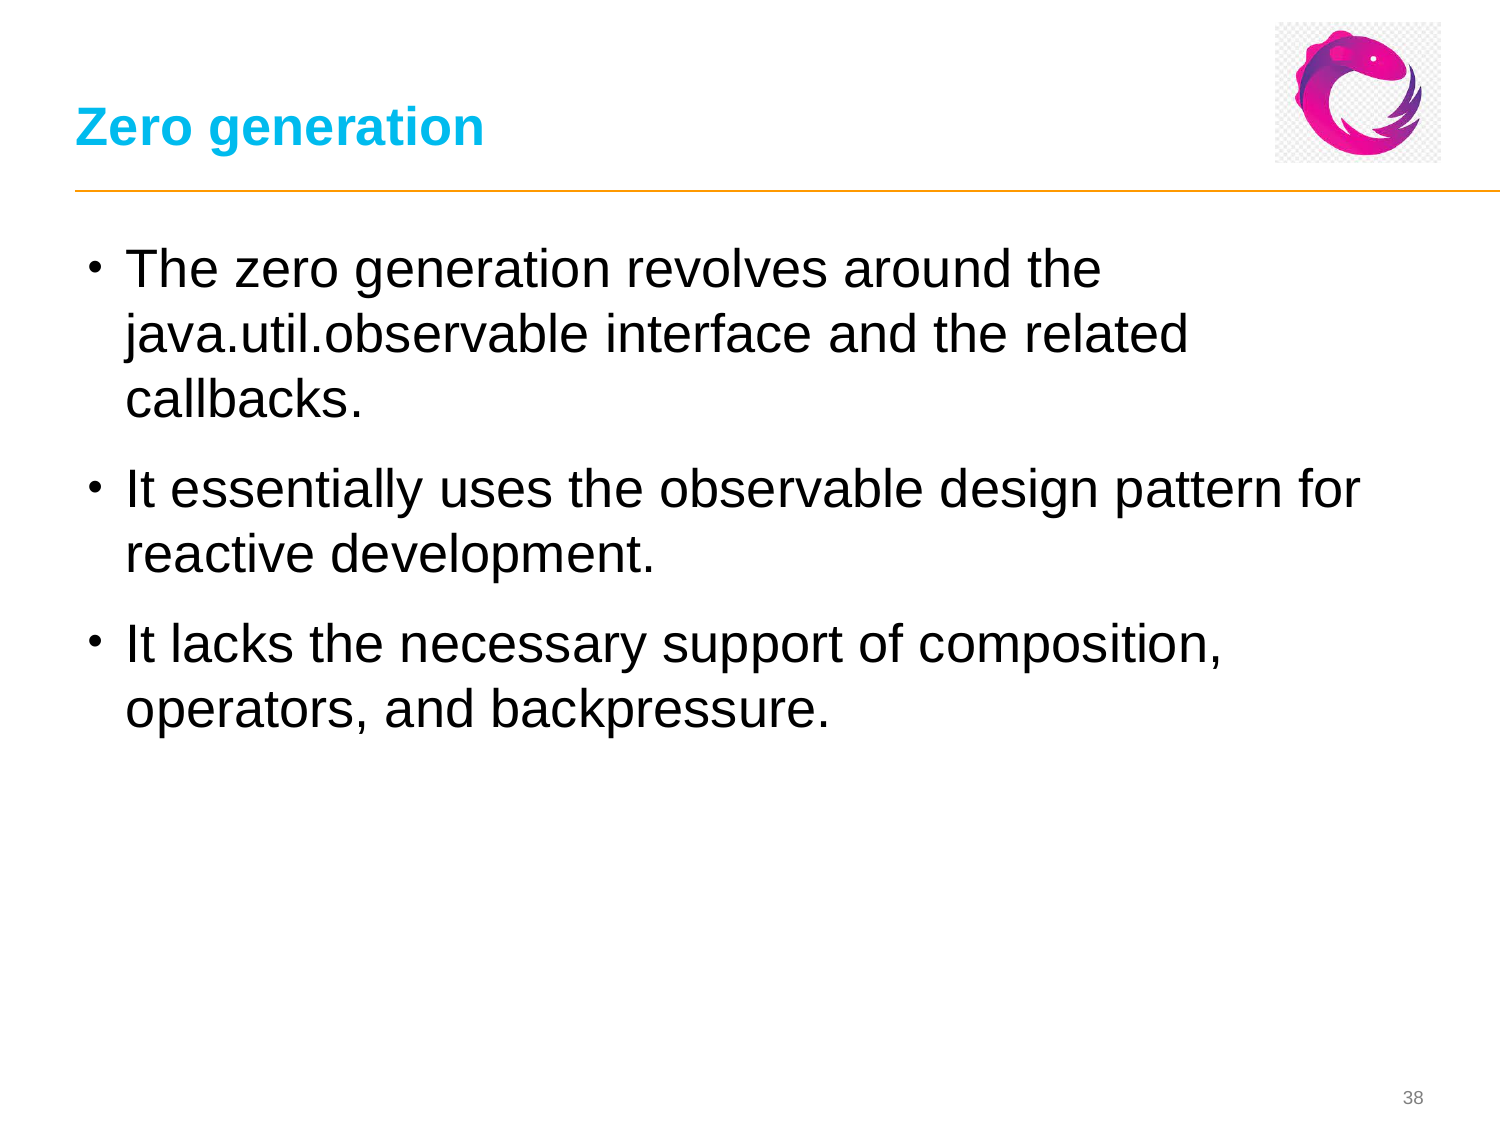

# Zero generation
The zero generation revolves around the java.util.observable interface and the related callbacks.
It essentially uses the observable design pattern for reactive development.
It lacks the necessary support of composition, operators, and backpressure.